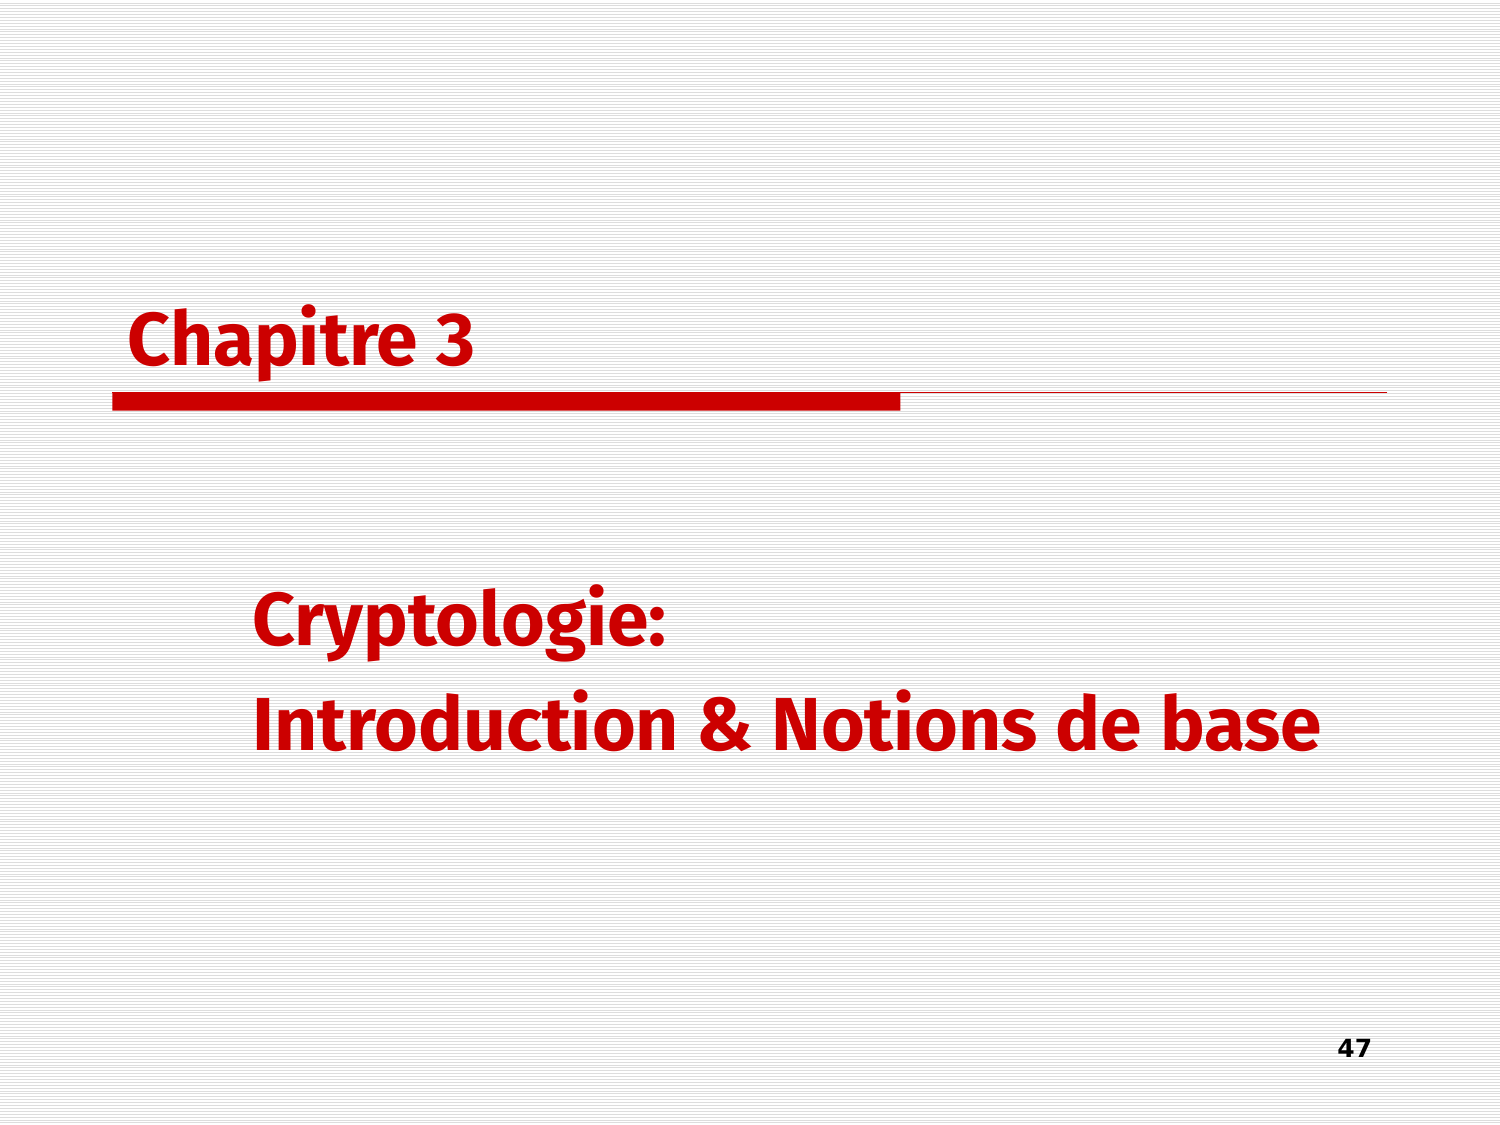

# Chapitre 3
Cryptologie:
Introduction & Notions de base
47